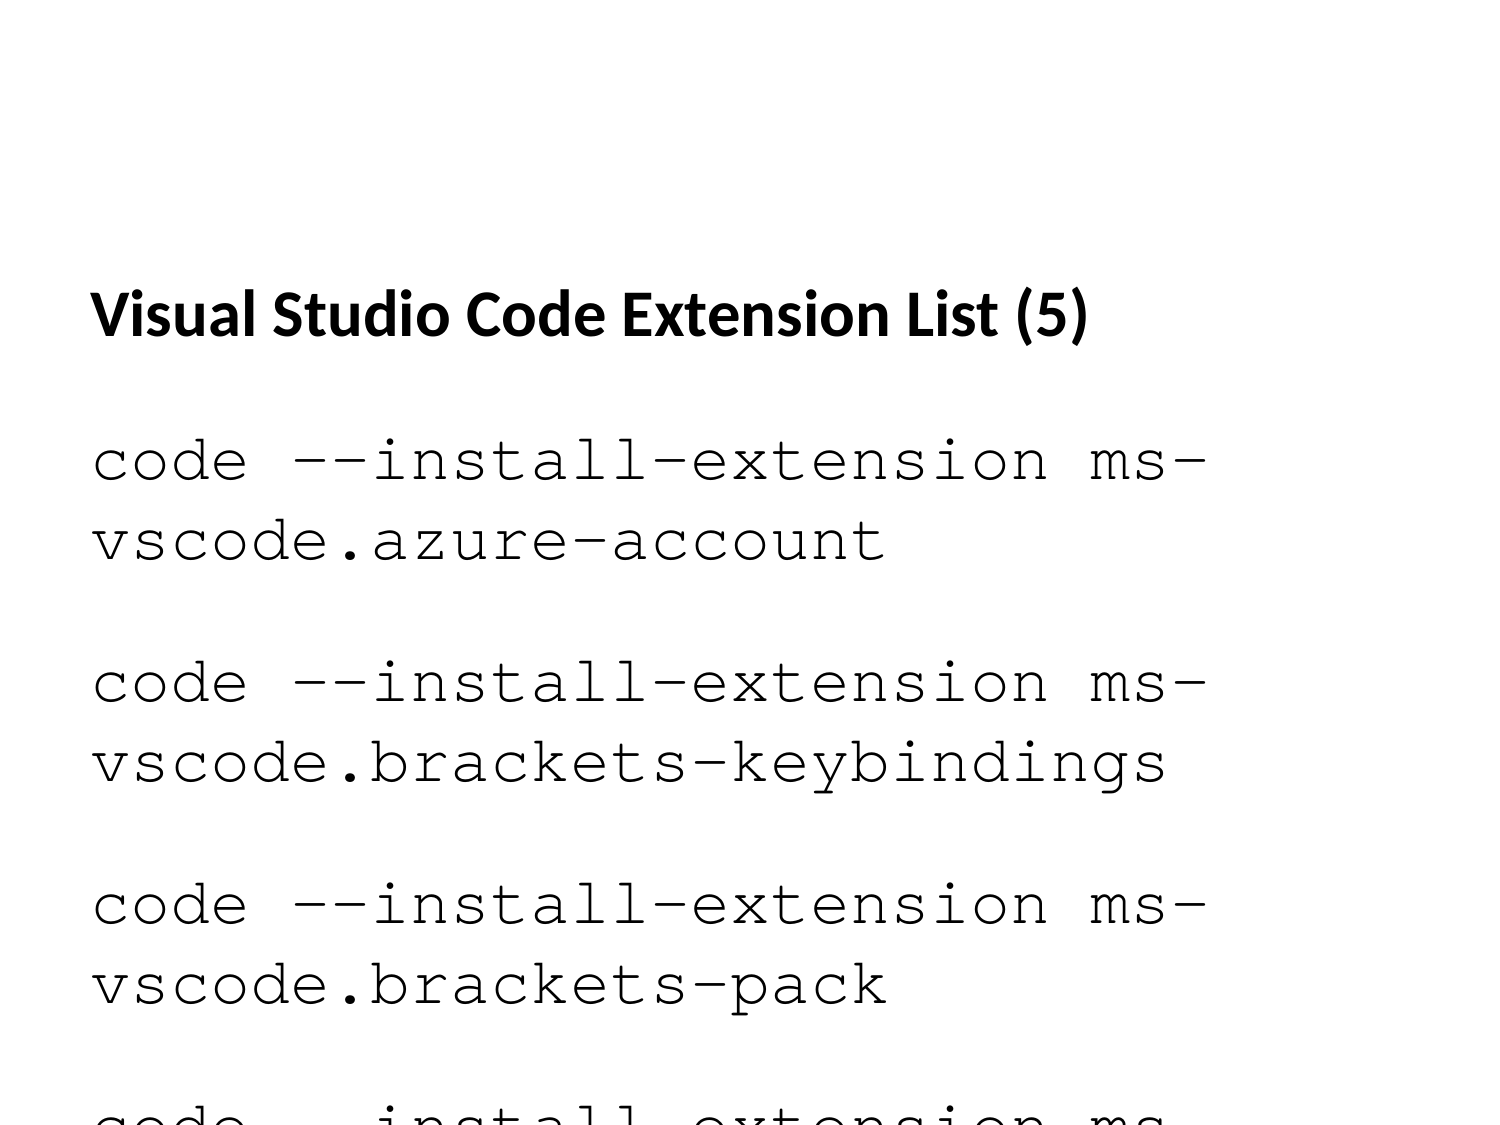

Visual Studio Code Extension List (5)
code --install-extension ms-vscode.azure-account
code --install-extension ms-vscode.brackets-keybindings
code --install-extension ms-vscode.brackets-pack
code --install-extension ms-vscode.cmake-tools
code --install-extension ms-vscode.cpptools
code --install-extension ms-vscode.cpptools-extension-pack
code --install-extension ms-vscode.cpptools-themes
code --install-extension ms-vscode.live-server
code --install-extension ms-vsliveshare.vsliveshare
code --install-extension oleg-shilo.cs-script
code --install-extension PascalReitermann93.vscode-yaml-sort